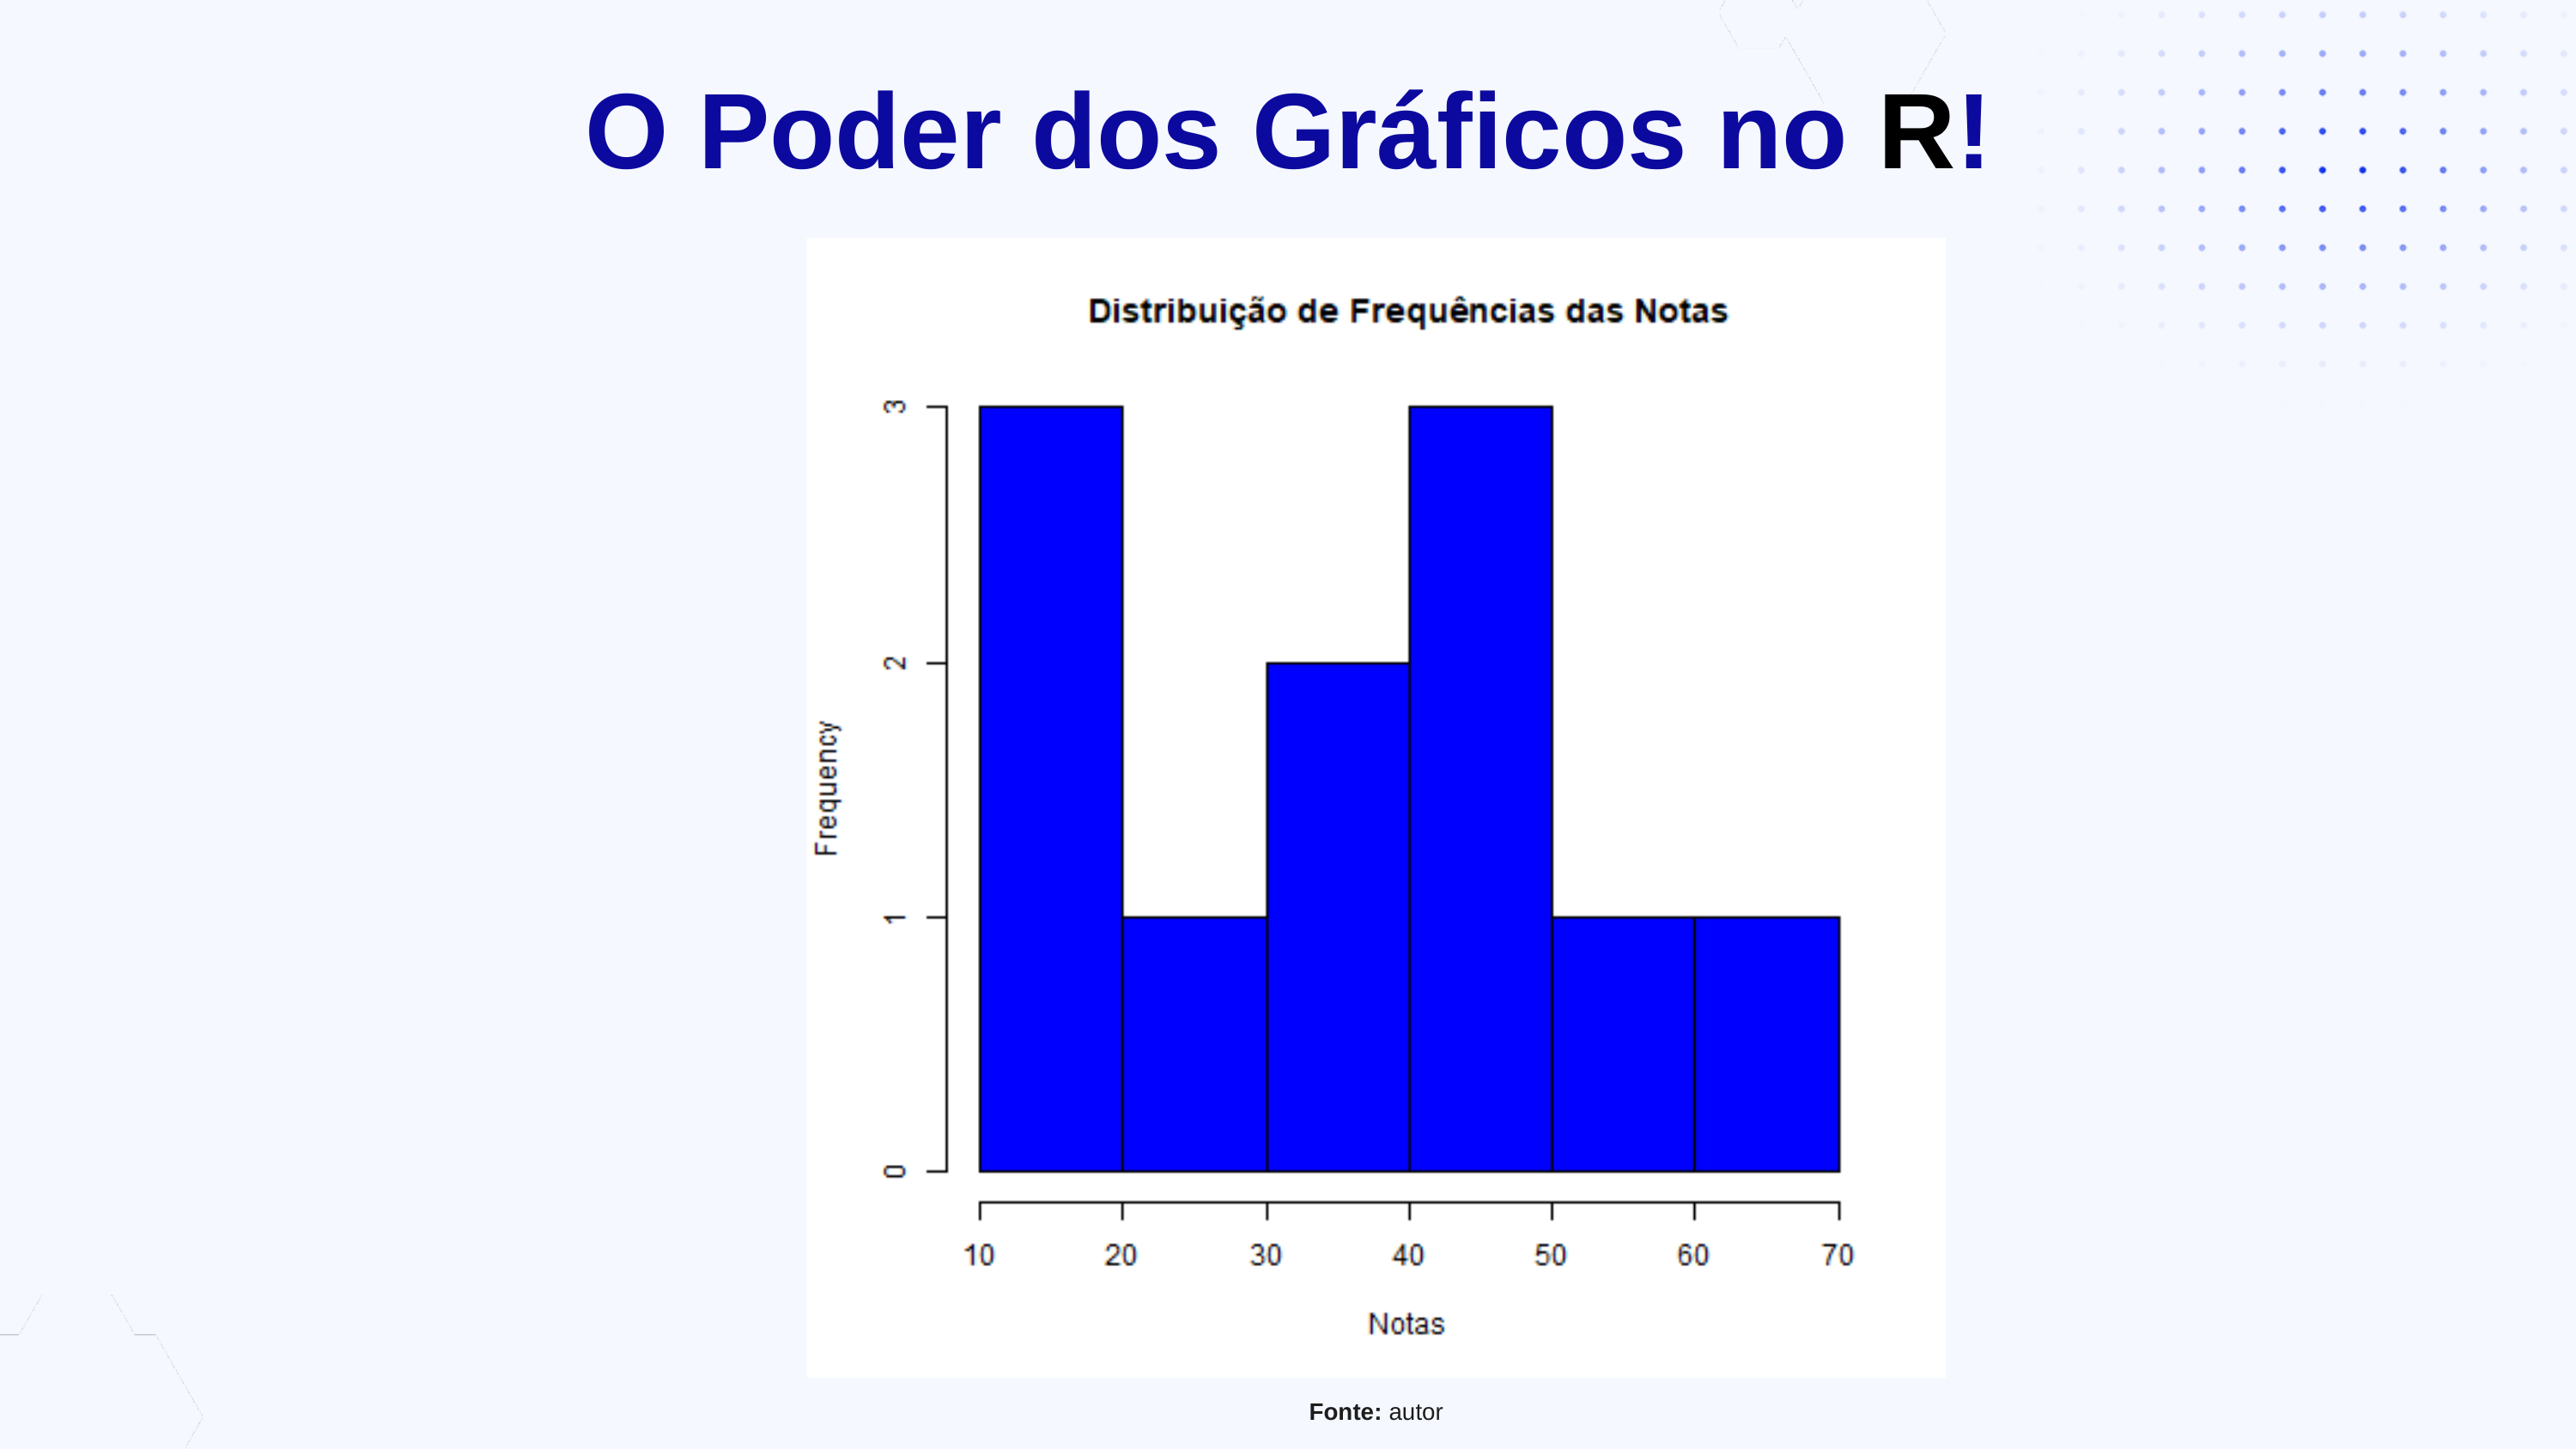

O Poder dos Gráficos no R!

Fonte: autor